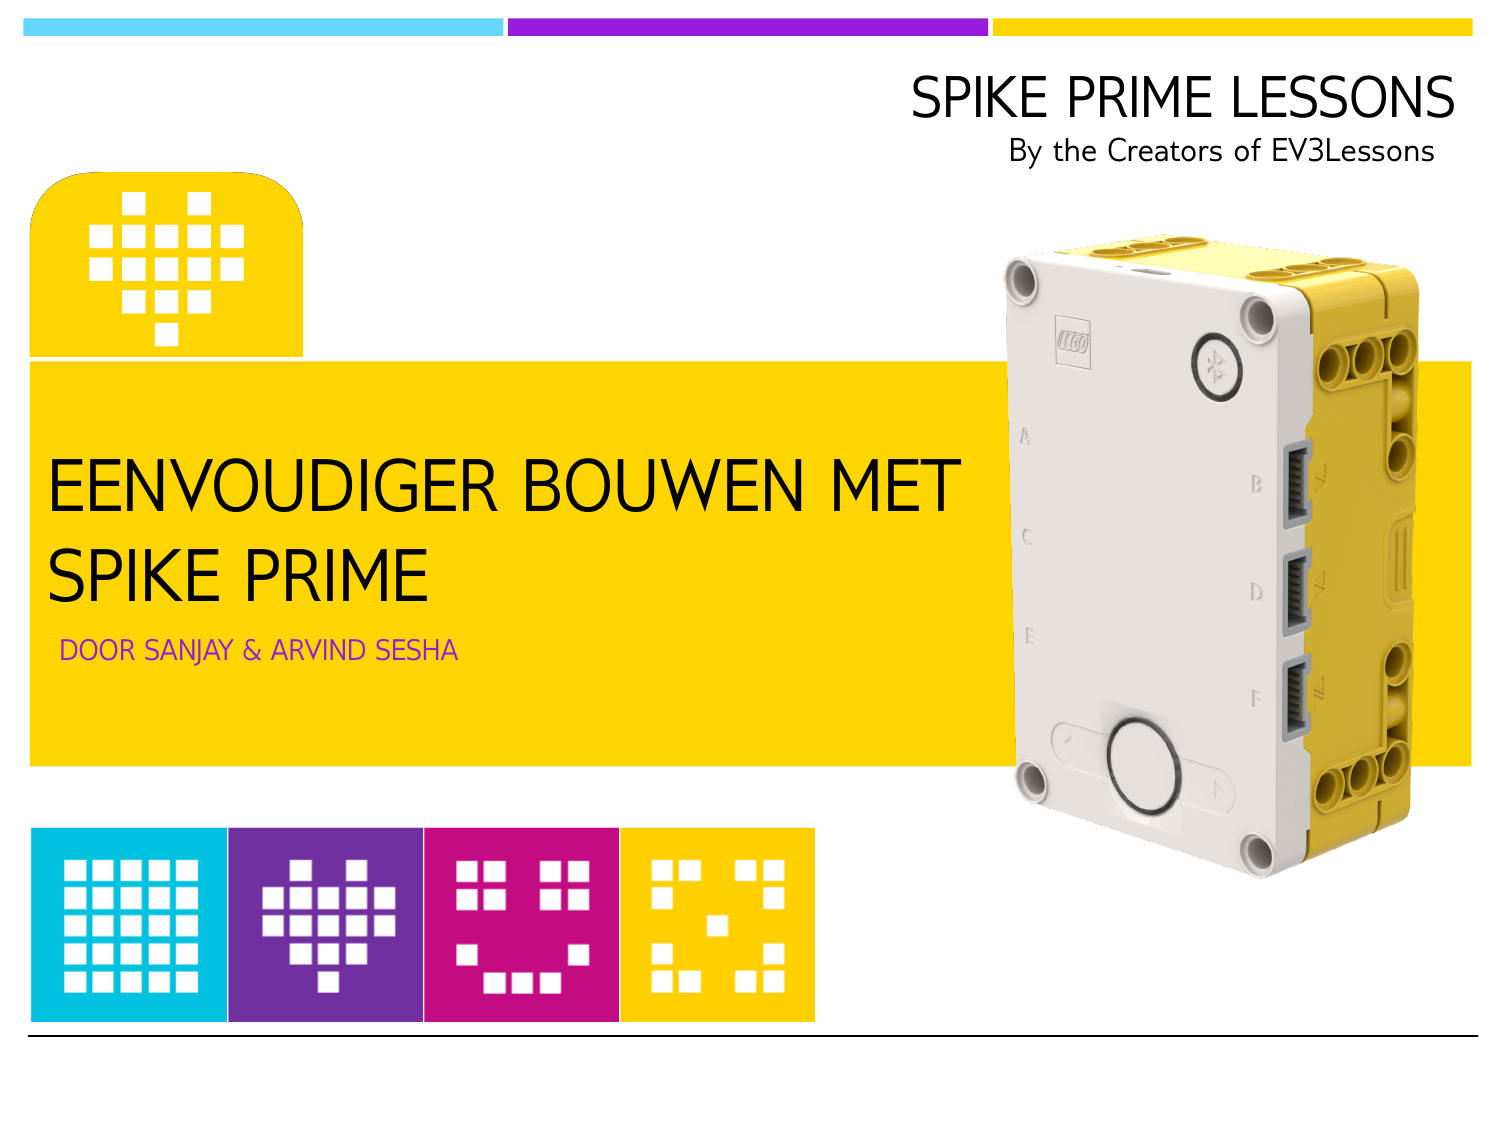

# EENVOUDIGEr BOUWEN MET Spike prime
Door SANJAY & ARVIND SESHA